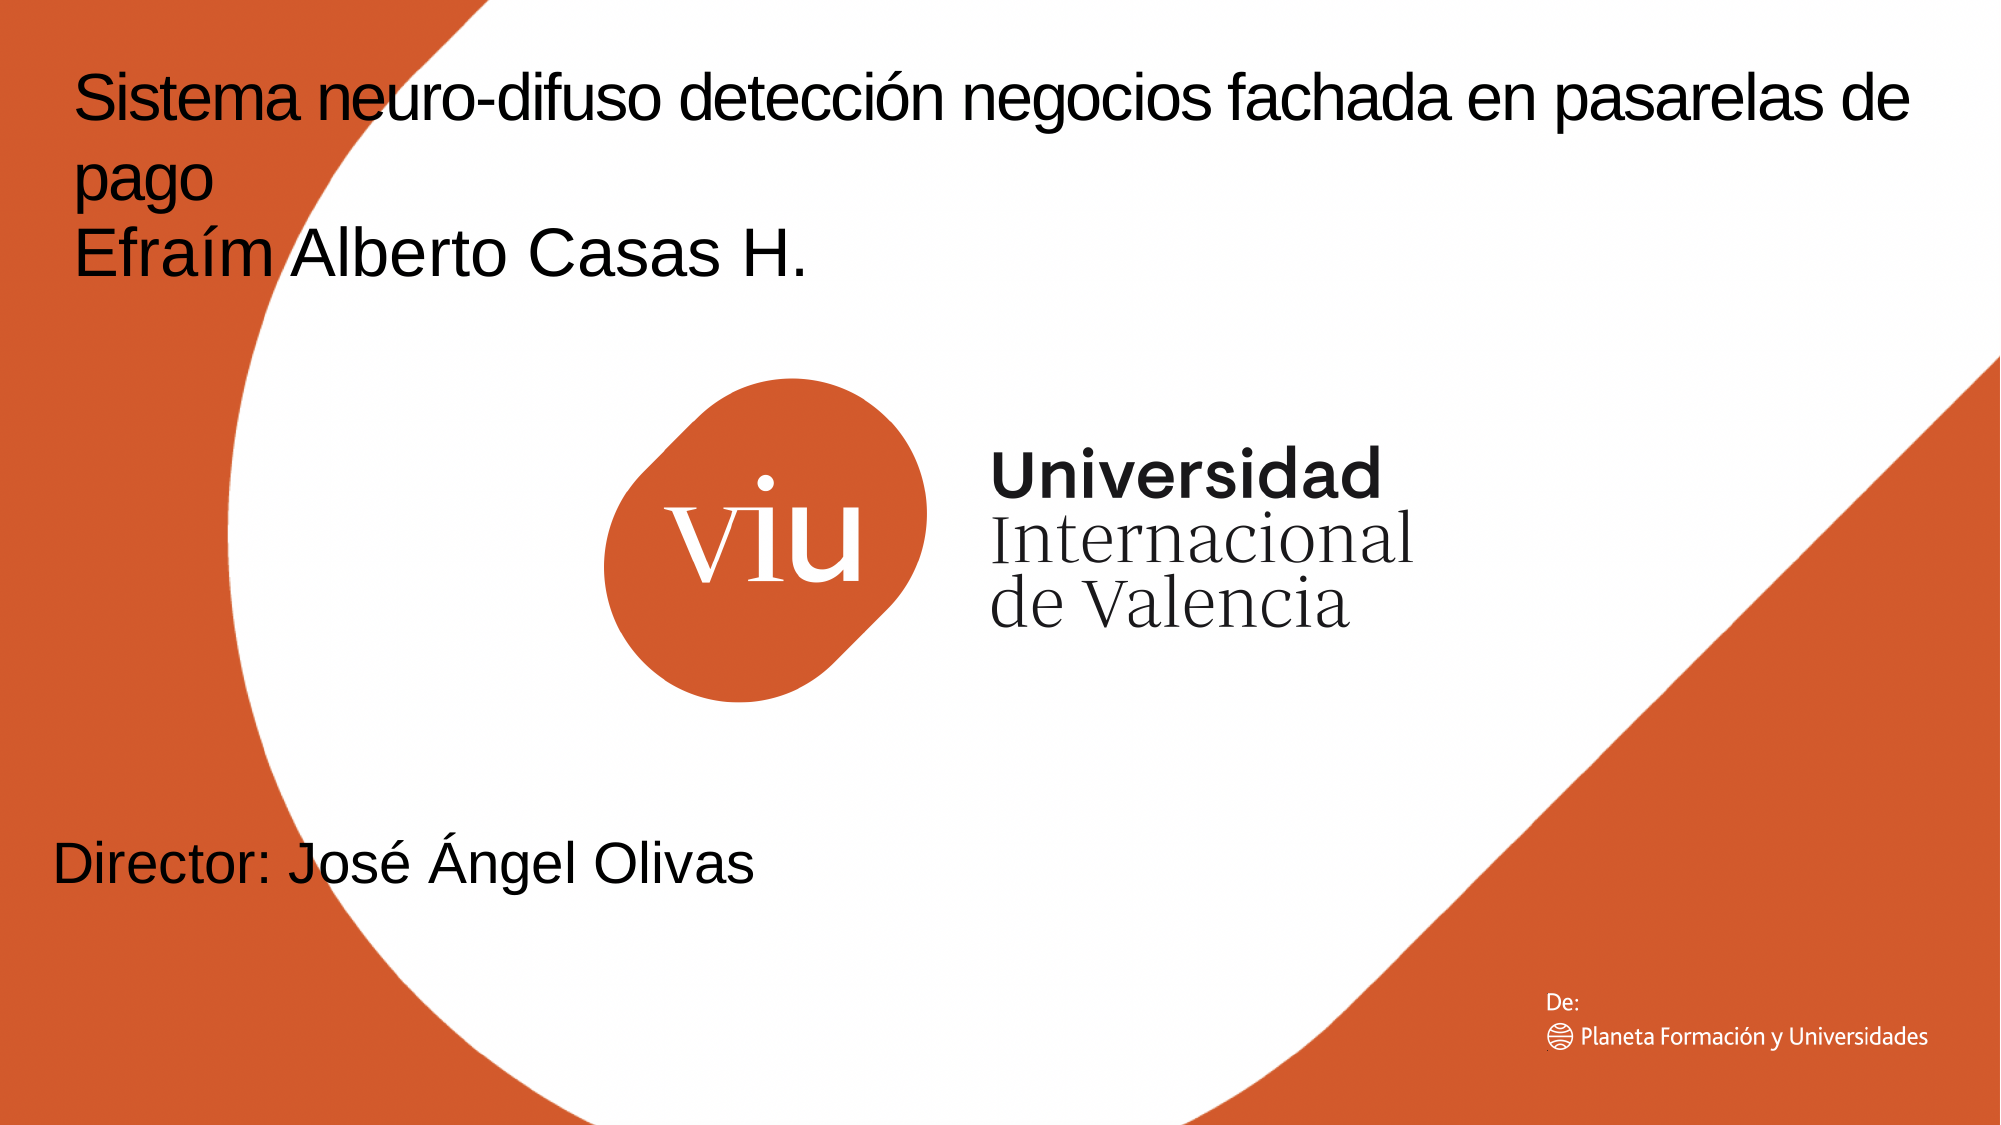

Sistema neuro-difuso detección negocios fachada en pasarelas de pago
Efraím Alberto Casas H.
Director: José Ángel Olivas